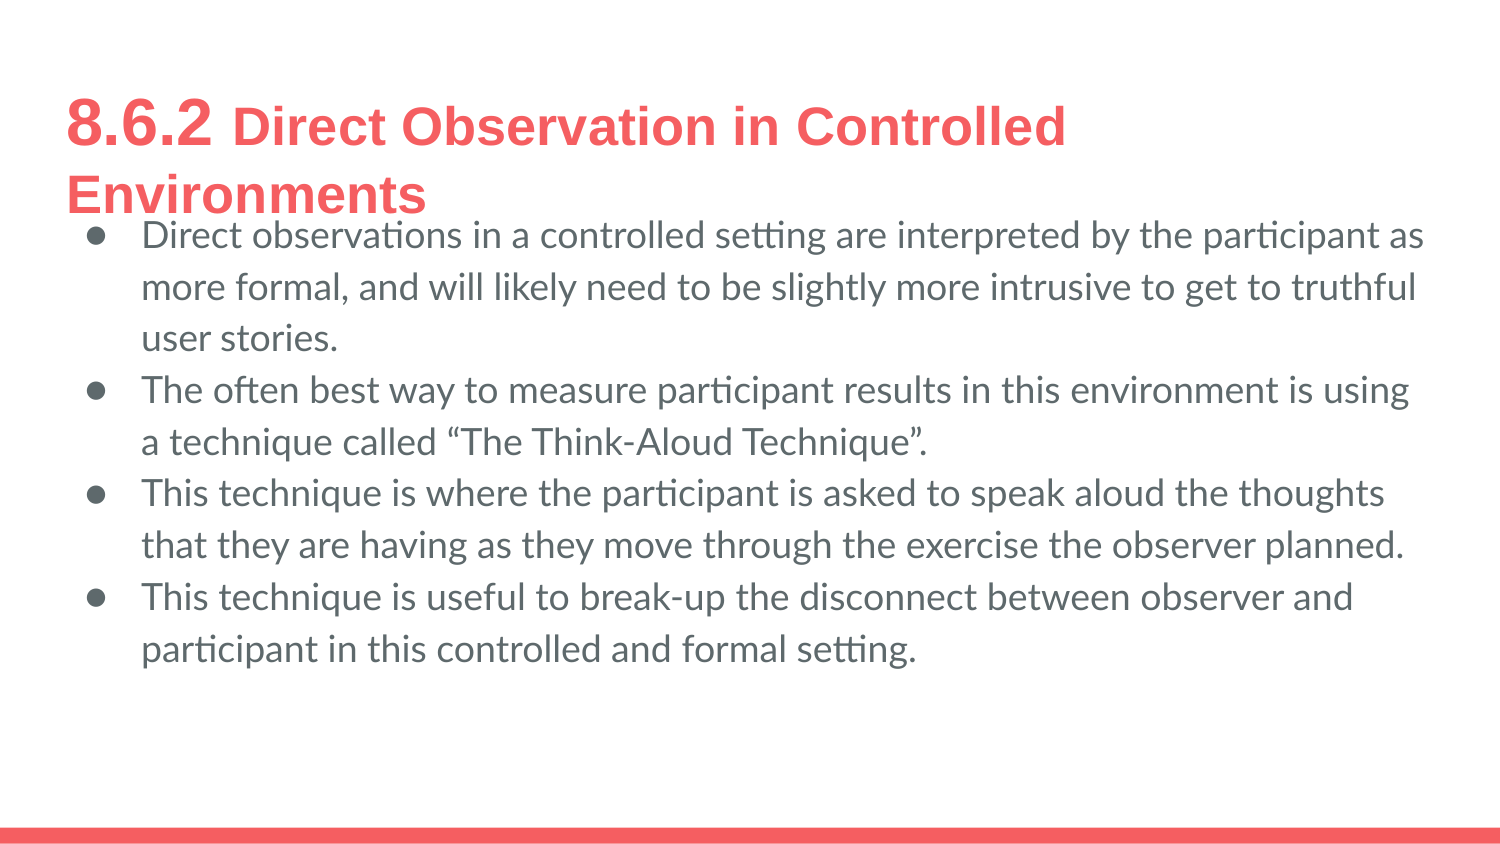

# 8.6.2 Direct Observation in Controlled Environments
Direct observations in a controlled setting are interpreted by the participant as more formal, and will likely need to be slightly more intrusive to get to truthful user stories.
The often best way to measure participant results in this environment is using a technique called “The Think-Aloud Technique”.
This technique is where the participant is asked to speak aloud the thoughts that they are having as they move through the exercise the observer planned.
This technique is useful to break-up the disconnect between observer and participant in this controlled and formal setting.